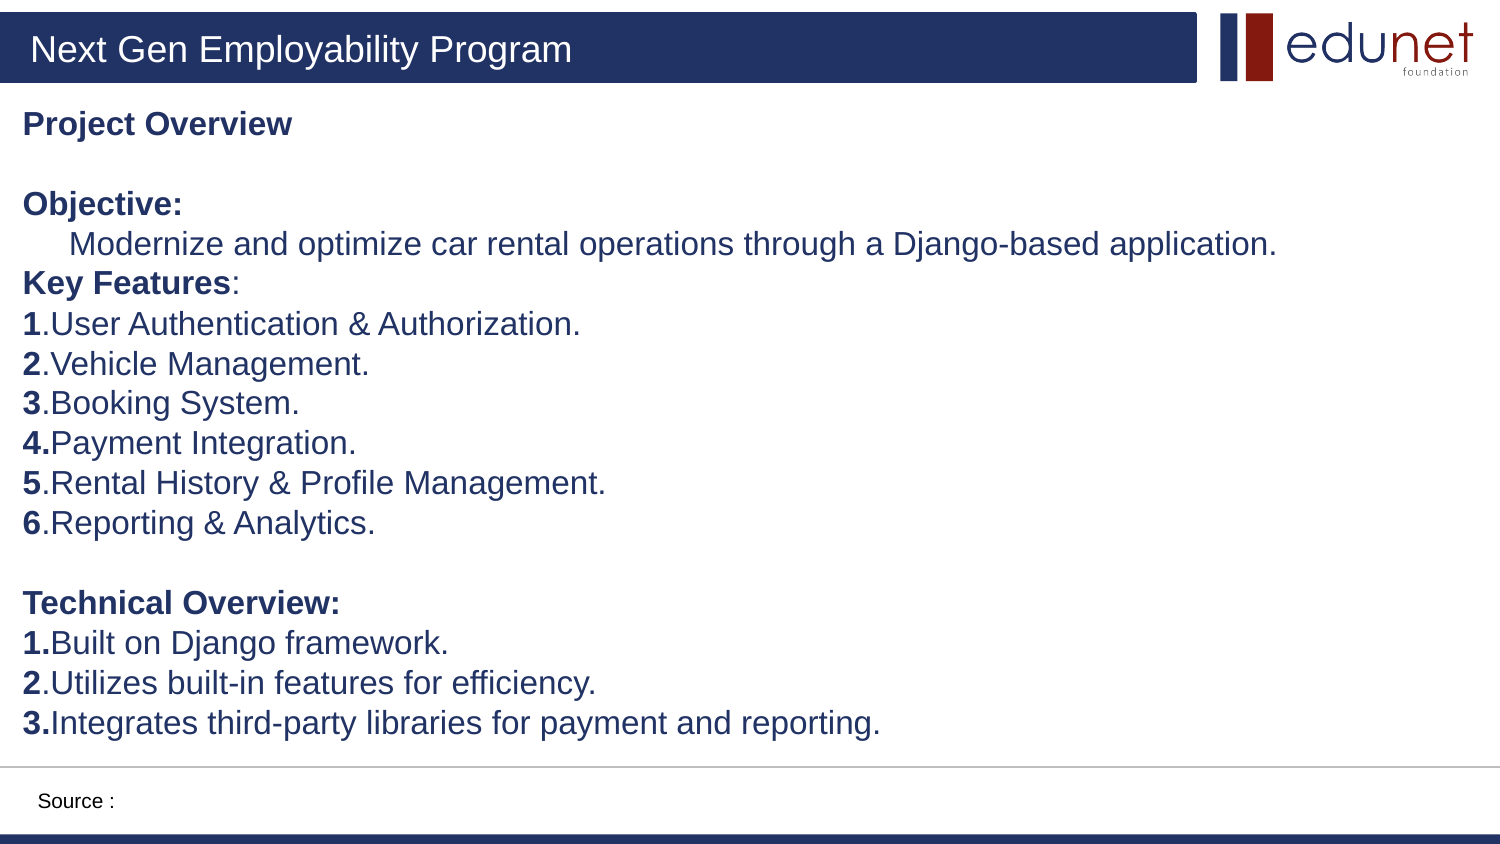

Project Overview
Objective:
     Modernize and optimize car rental operations through a Django-based application.
Key Features:
1.User Authentication & Authorization.
2.Vehicle Management.
3.Booking System.
4.Payment Integration.
5.Rental History & Profile Management.
6.Reporting & Analytics.
Technical Overview:
1.Built on Django framework.
2.Utilizes built-in features for efficiency.
3.Integrates third-party libraries for payment and reporting.
Source :